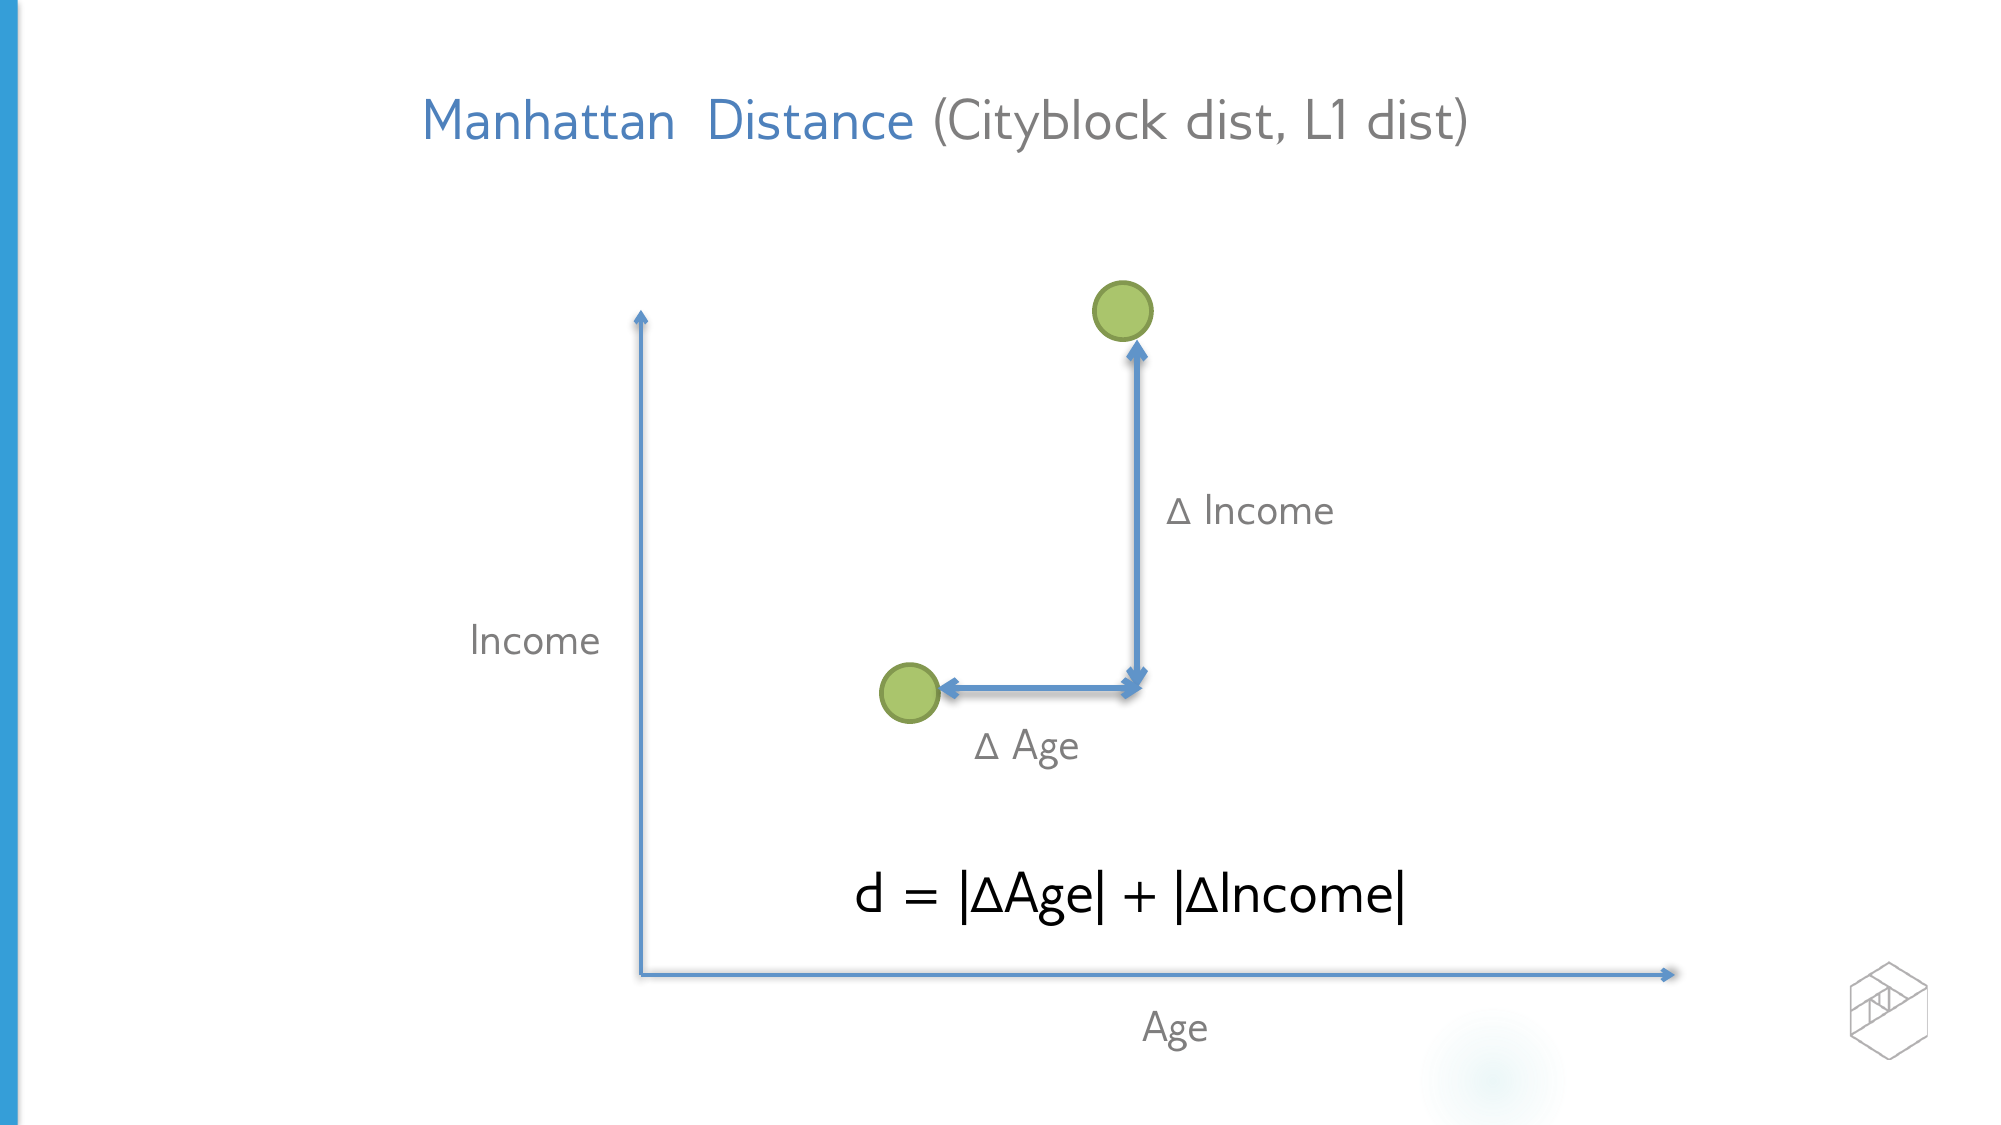

Manhattan Distance (Cityblock dist, L1 dist)

∆ Income
Income

∆ Age
d = |∆Age| + |∆Income|
Age